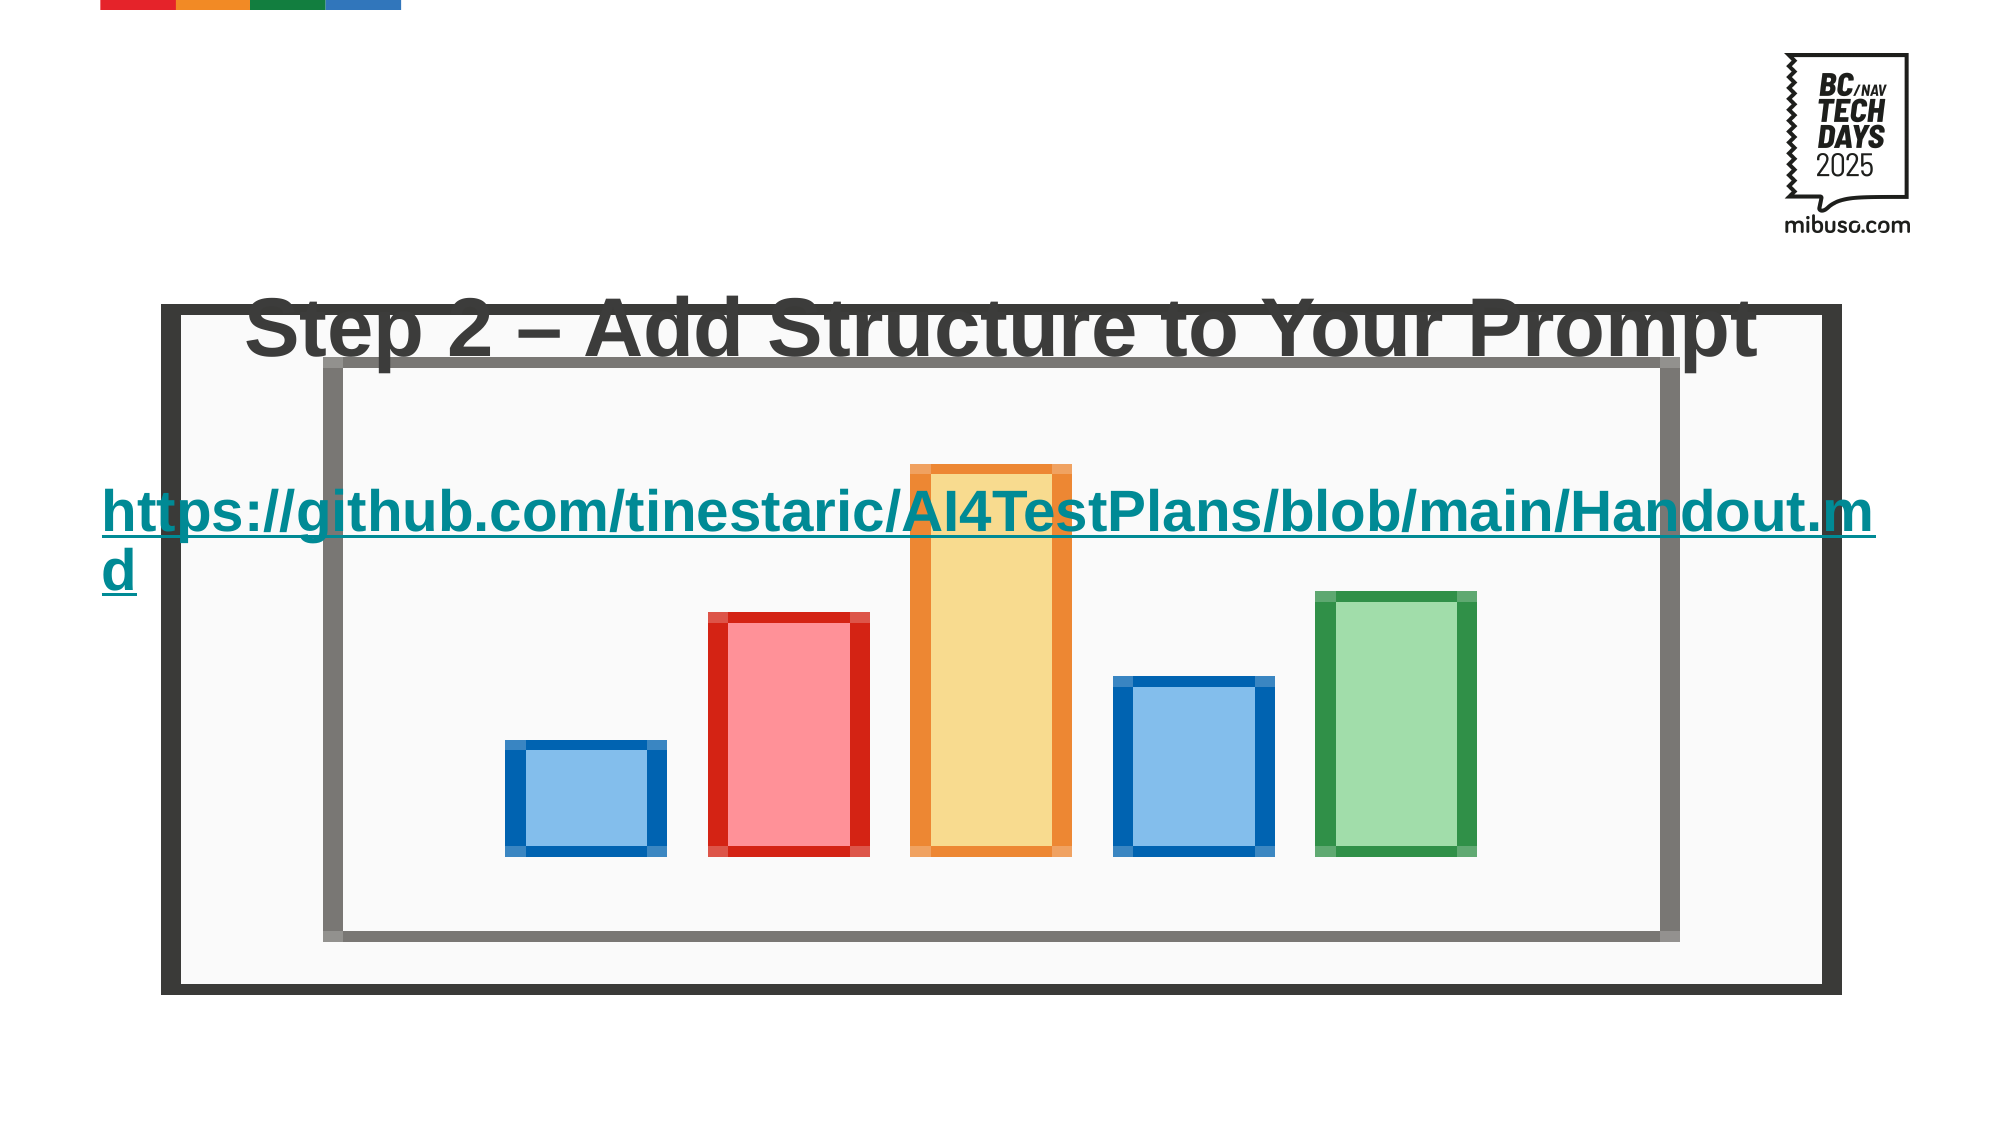

#

Step 2 – Add Structure to Your Prompt

https://github.com/tinestaric/AI4TestPlans/blob/main/Handout.md